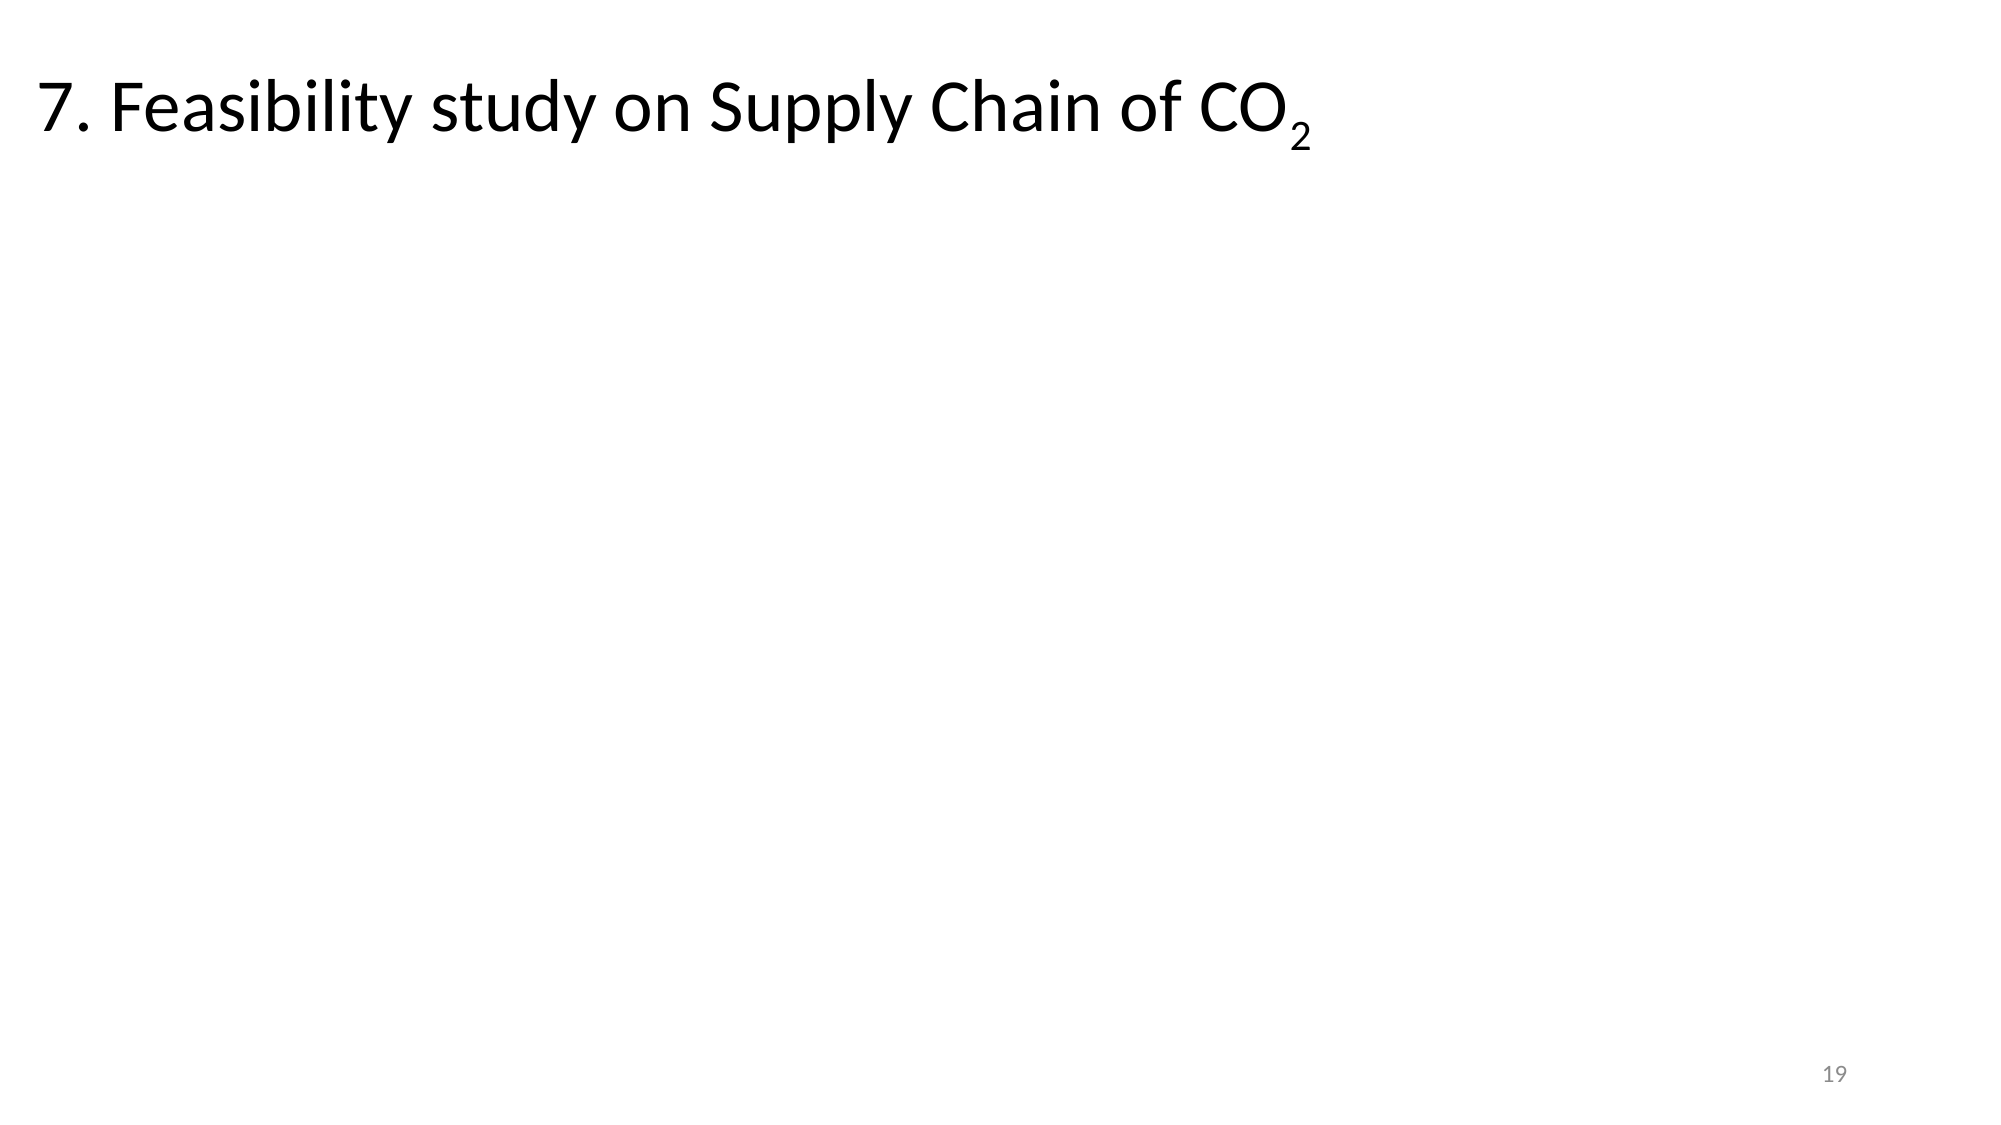

# 7. Feasibility study on Supply Chain of CO2

19